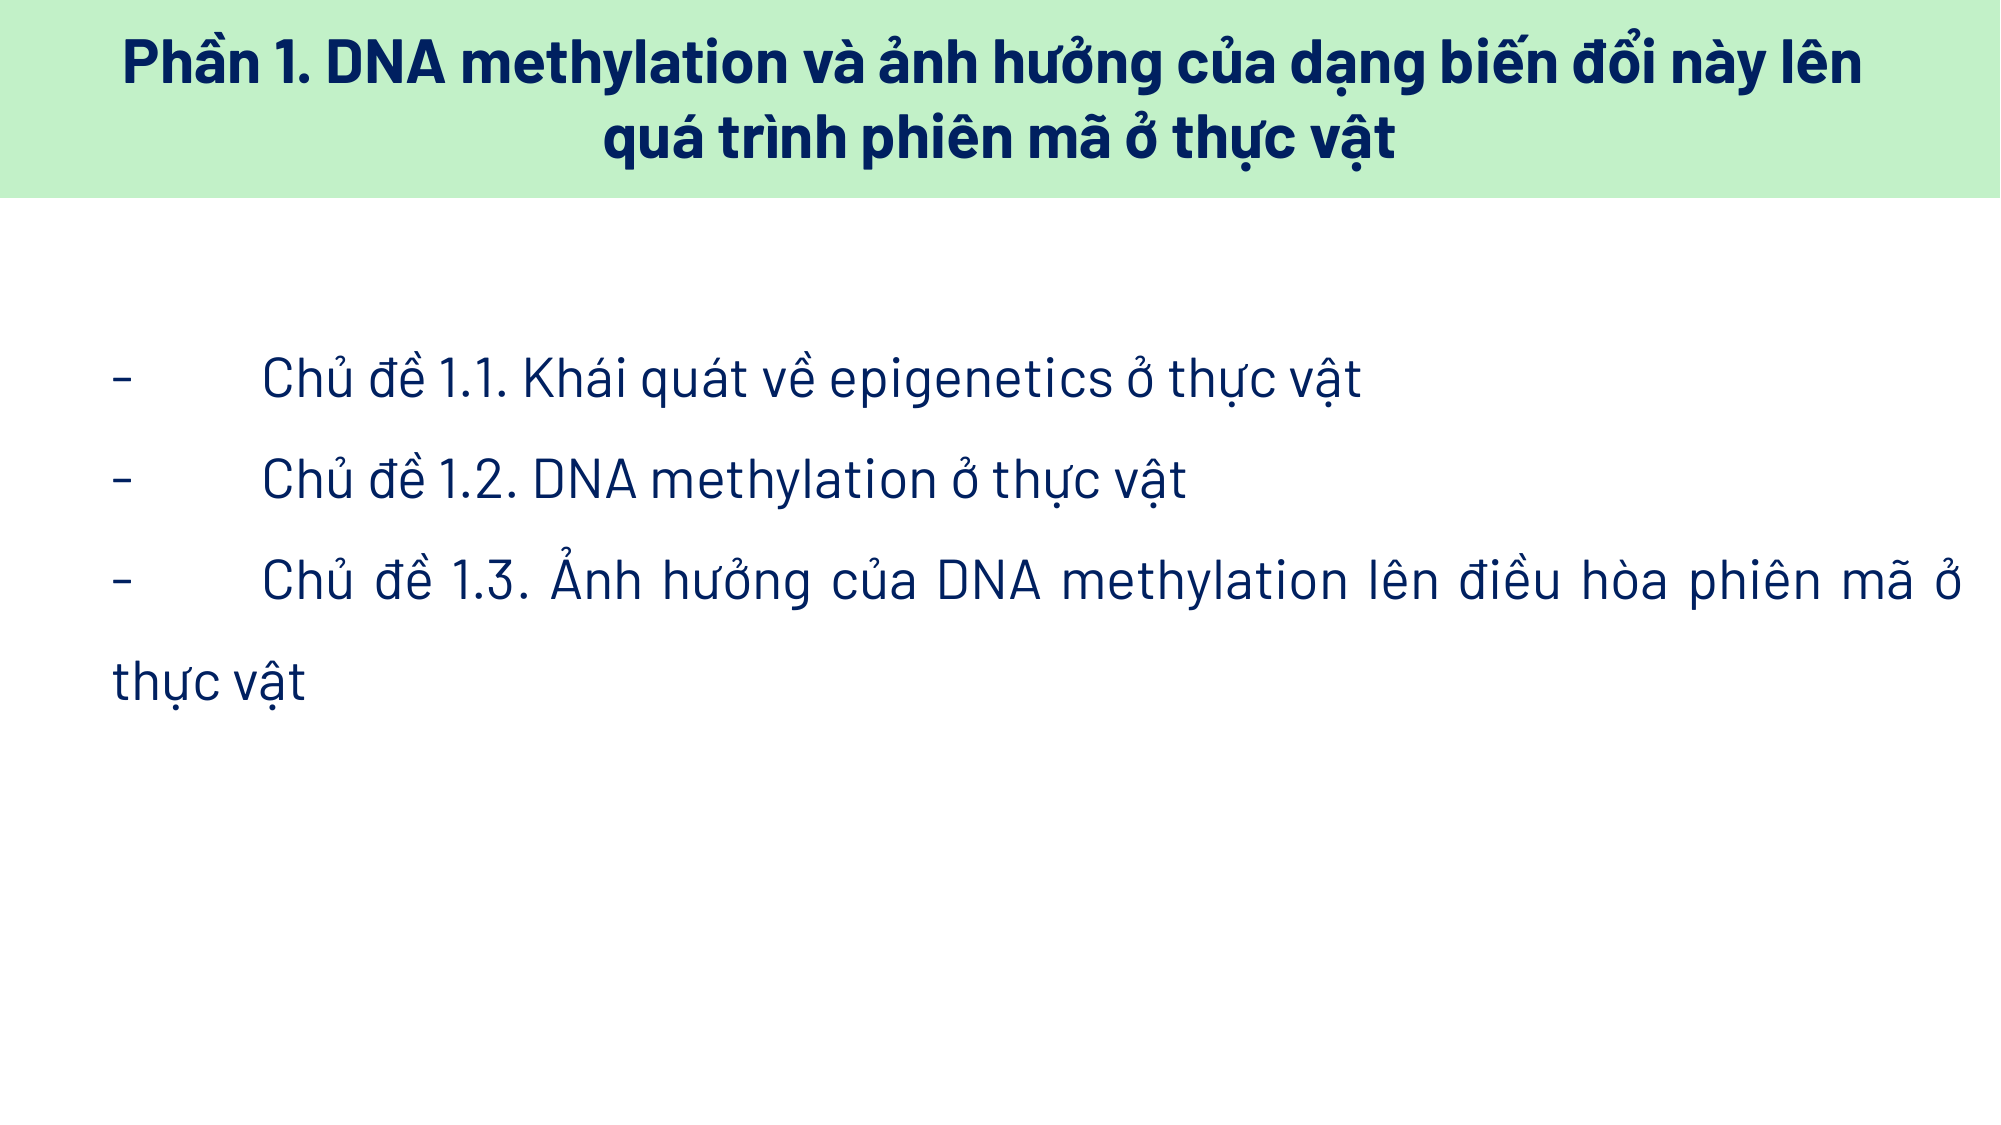

Phần 1. DNA methylation và ảnh hưởng của dạng biến đổi này lên
quá trình phiên mã ở thực vật
-	Chủ đề 1.1. Khái quát về epigenetics ở thực vật
-	Chủ đề 1.2. DNA methylation ở thực vật
-	Chủ đề 1.3. Ảnh hưởng của DNA methylation lên điều hòa phiên mã ở thực vật